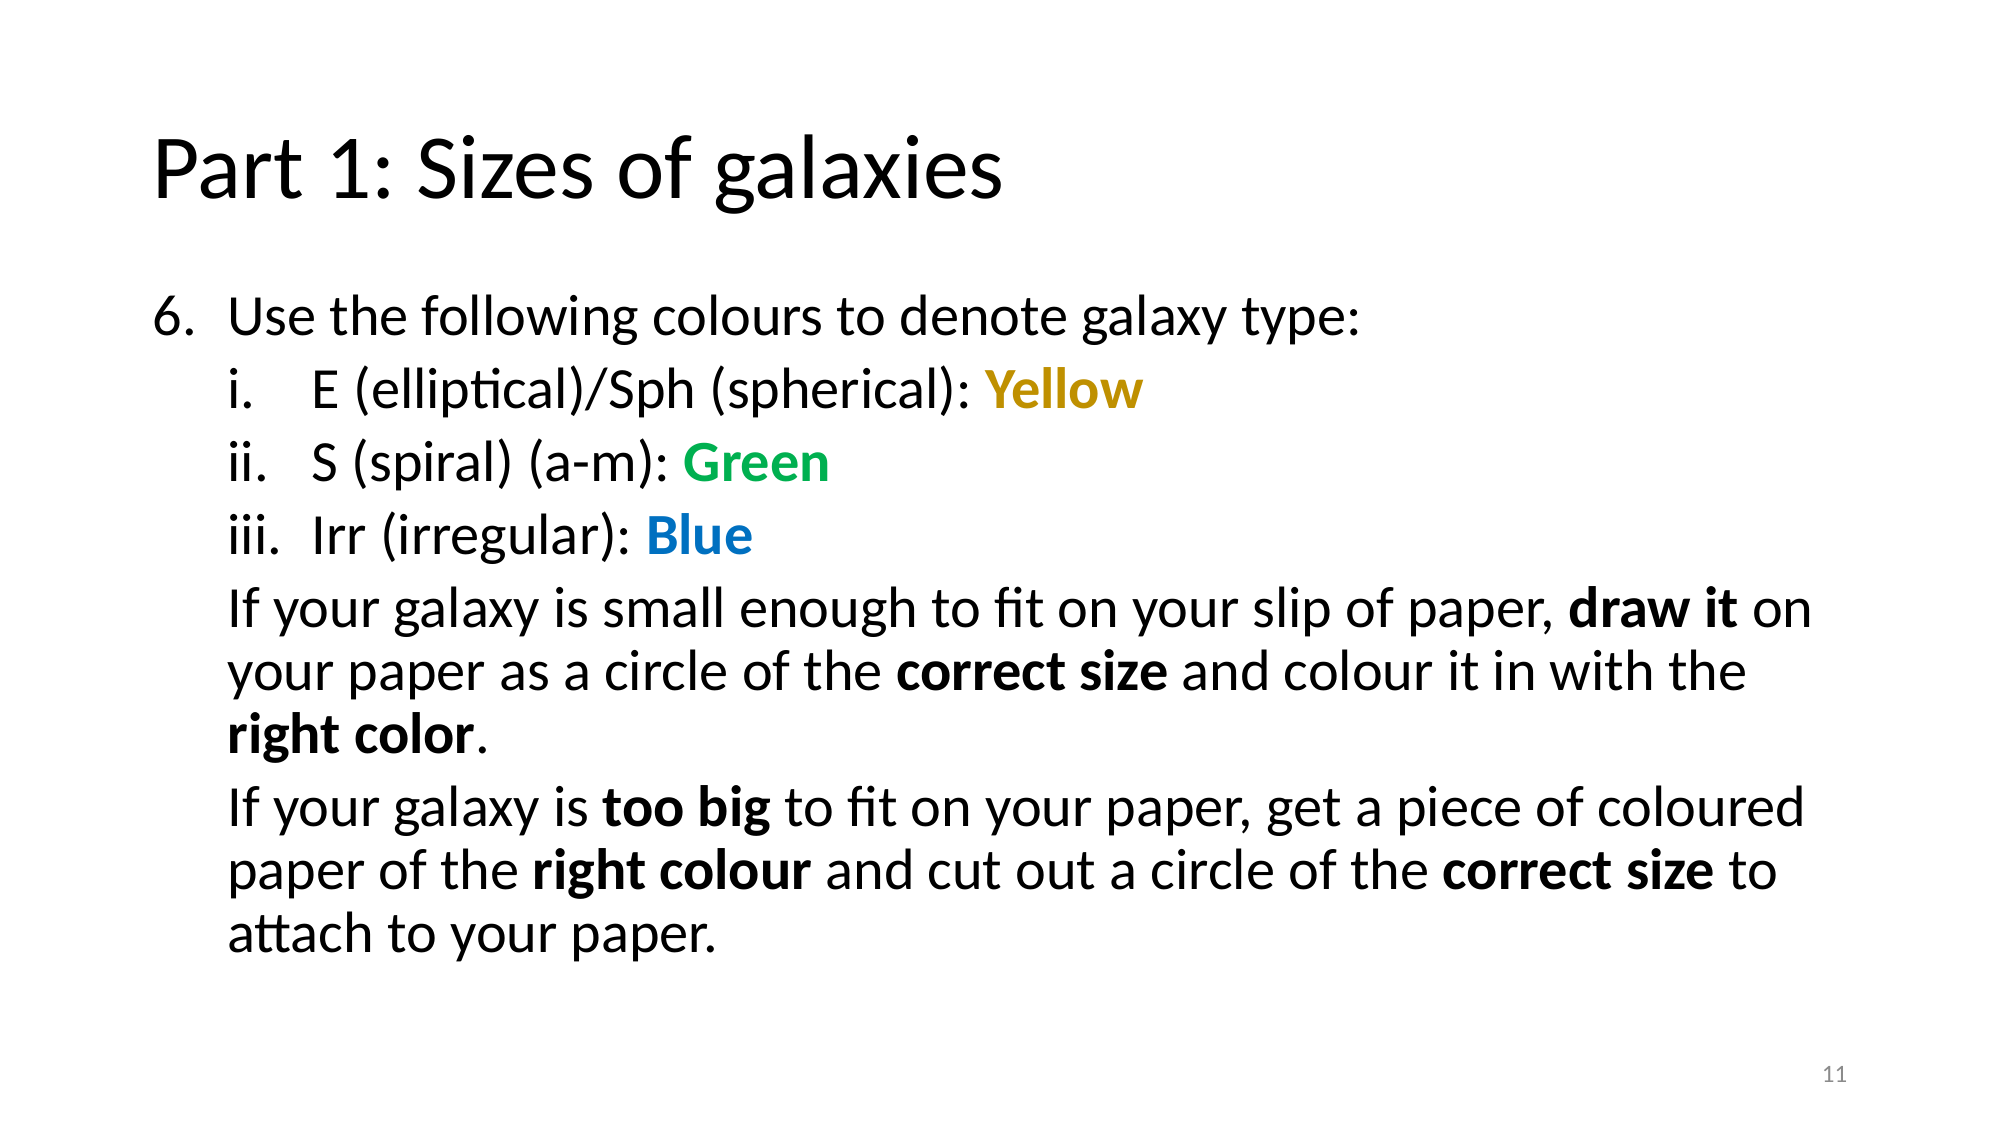

# Part 1: Sizes of galaxies
Use the following colours to denote galaxy type:
E (elliptical)/Sph (spherical): Yellow
S (spiral) (a-m): Green
Irr (irregular): Blue
If your galaxy is small enough to fit on your slip of paper, draw it on your paper as a circle of the correct size and colour it in with the right color.
If your galaxy is too big to fit on your paper, get a piece of coloured paper of the right colour and cut out a circle of the correct size to attach to your paper.
11